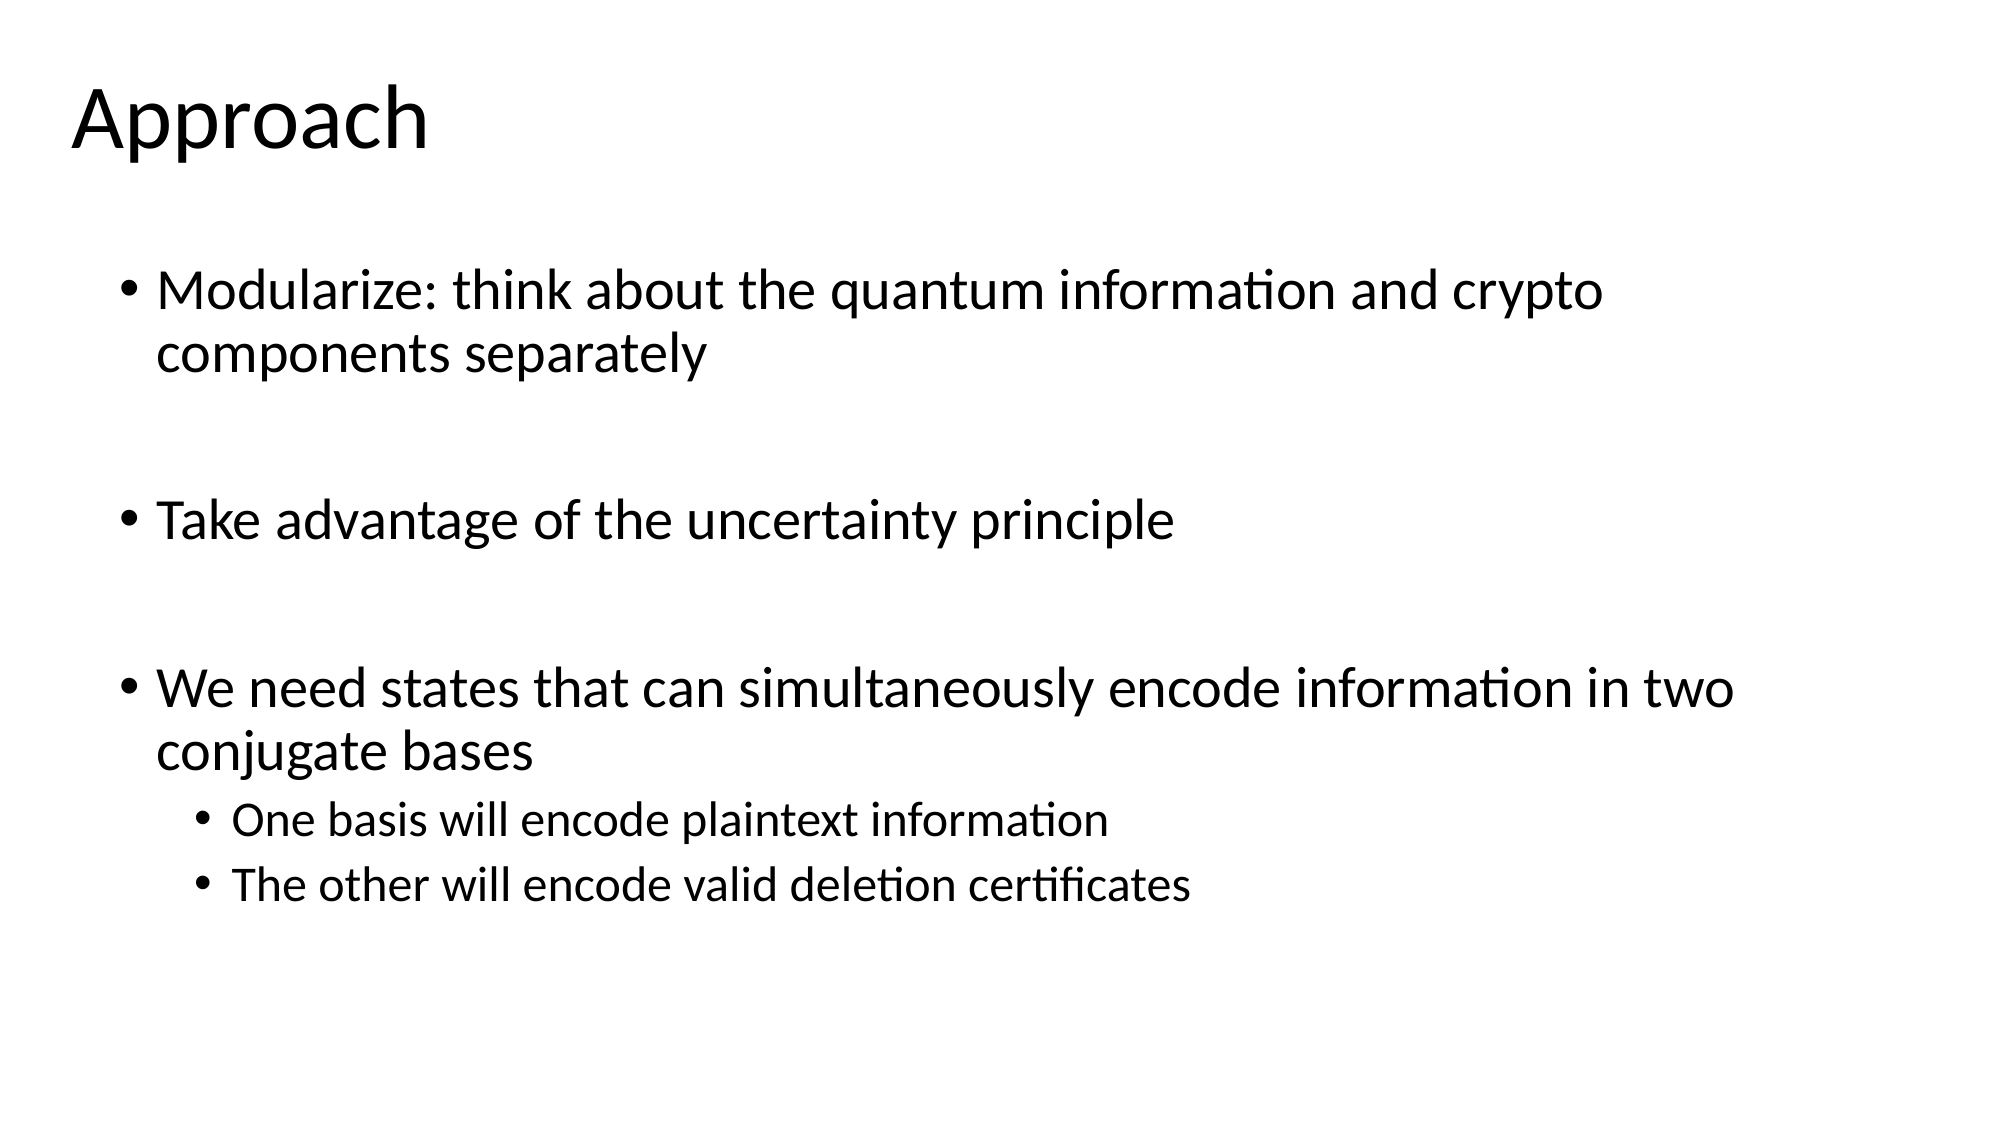

# Approach
Modularize: think about the quantum information and crypto components separately

Take advantage of the uncertainty principle

We need states that can simultaneously encode information in two conjugate bases
One basis will encode plaintext information
The other will encode valid deletion certificates